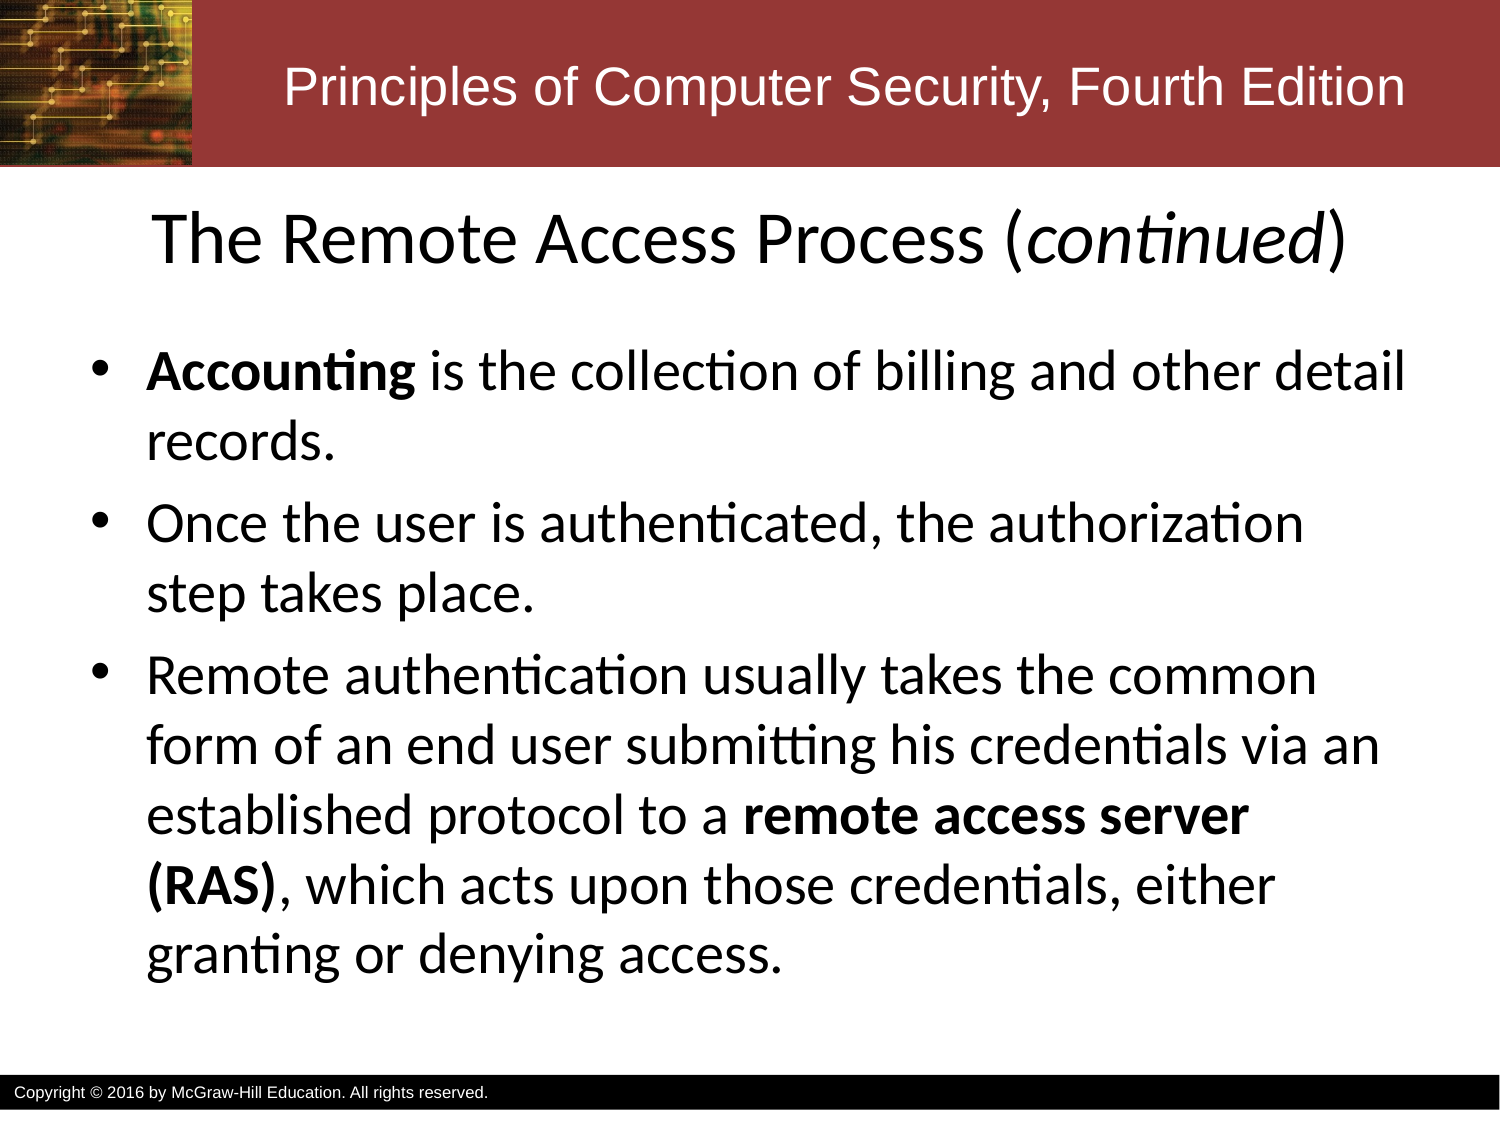

# The Remote Access Process (continued)
Accounting is the collection of billing and other detail records.
Once the user is authenticated, the authorization step takes place.
Remote authentication usually takes the common form of an end user submitting his credentials via an established protocol to a remote access server (RAS), which acts upon those credentials, either granting or denying access.